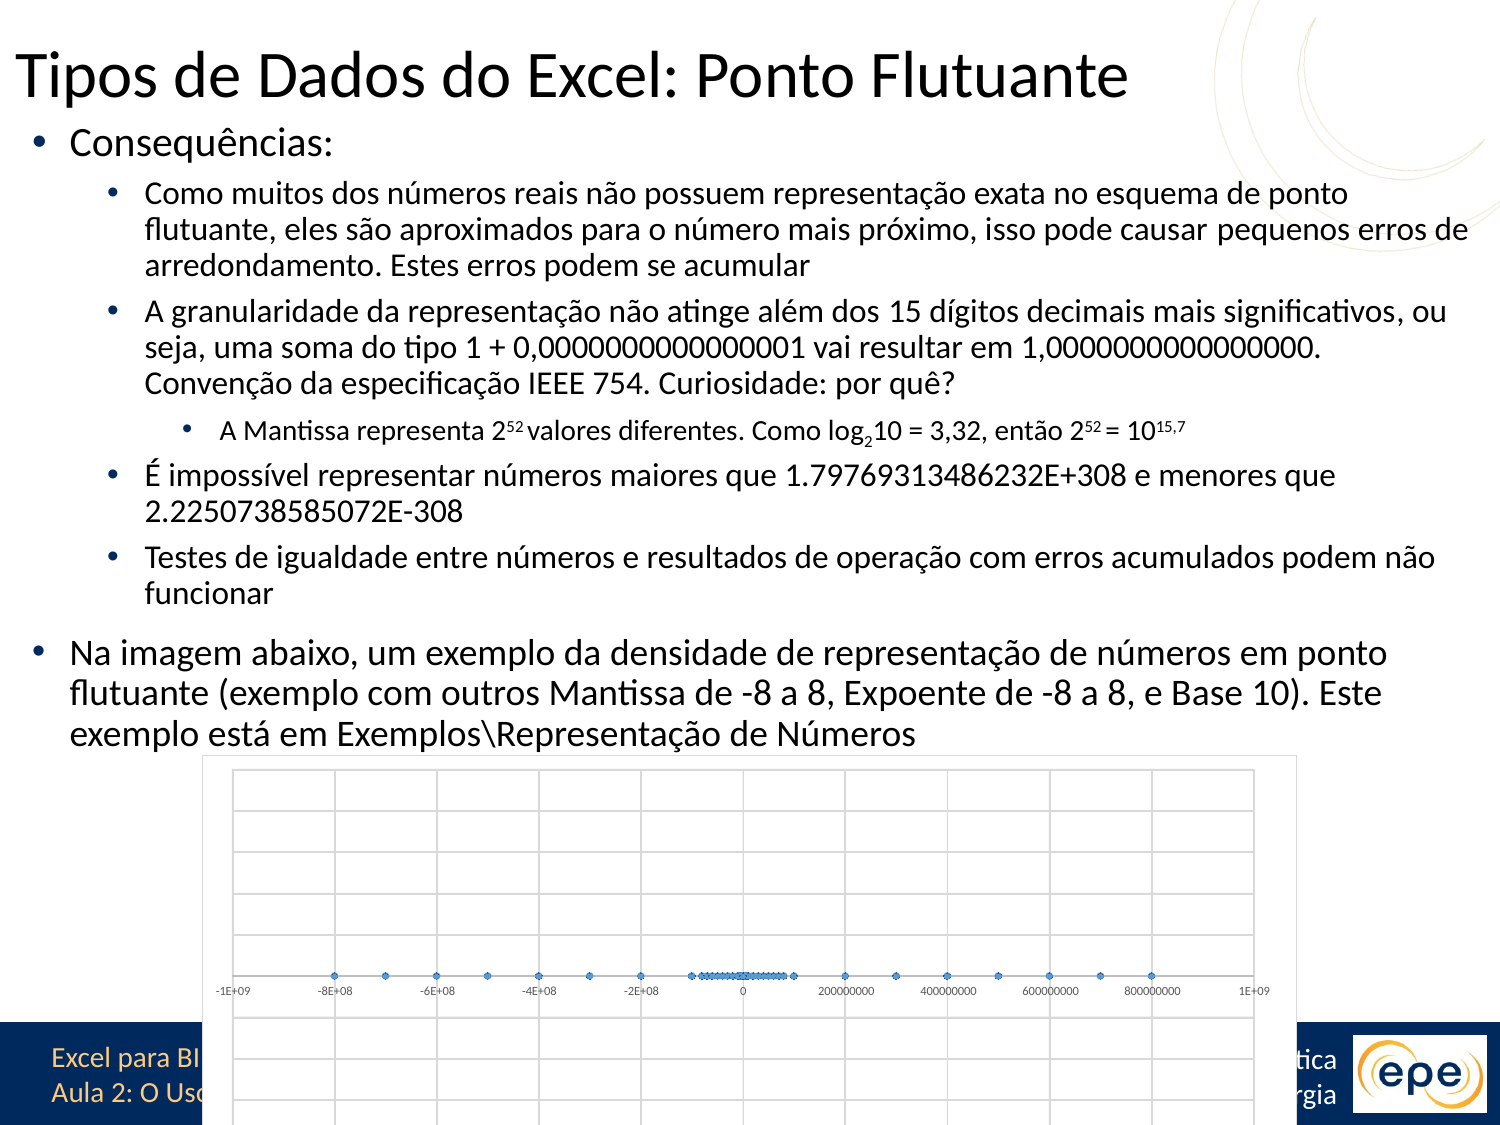

# Tipos de Dados do Excel: Ponto Flutuante
Consequências:
Como muitos dos números reais não possuem representação exata no esquema de ponto flutuante, eles são aproximados para o número mais próximo, isso pode causar pequenos erros de arredondamento. Estes erros podem se acumular
A granularidade da representação não atinge além dos 15 dígitos decimais mais significativos, ou seja, uma soma do tipo 1 + 0,0000000000000001 vai resultar em 1,0000000000000000. Convenção da especificação IEEE 754. Curiosidade: por quê?
A Mantissa representa 252 valores diferentes. Como log210 = 3,32, então 252 = 1015,7
É impossível representar números maiores que 1.79769313486232E+308 e menores que 2.2250738585072E-308
Testes de igualdade entre números e resultados de operação com erros acumulados podem não funcionar
Na imagem abaixo, um exemplo da densidade de representação de números em ponto flutuante (exemplo com outros Mantissa de -8 a 8, Expoente de -8 a 8, e Base 10). Este exemplo está em Exemplos\Representação de Números

-1E+09
-8E+08
-6E+08
-4E+08
-2E+08
0
200000000
400000000
600000000
800000000
1E+09